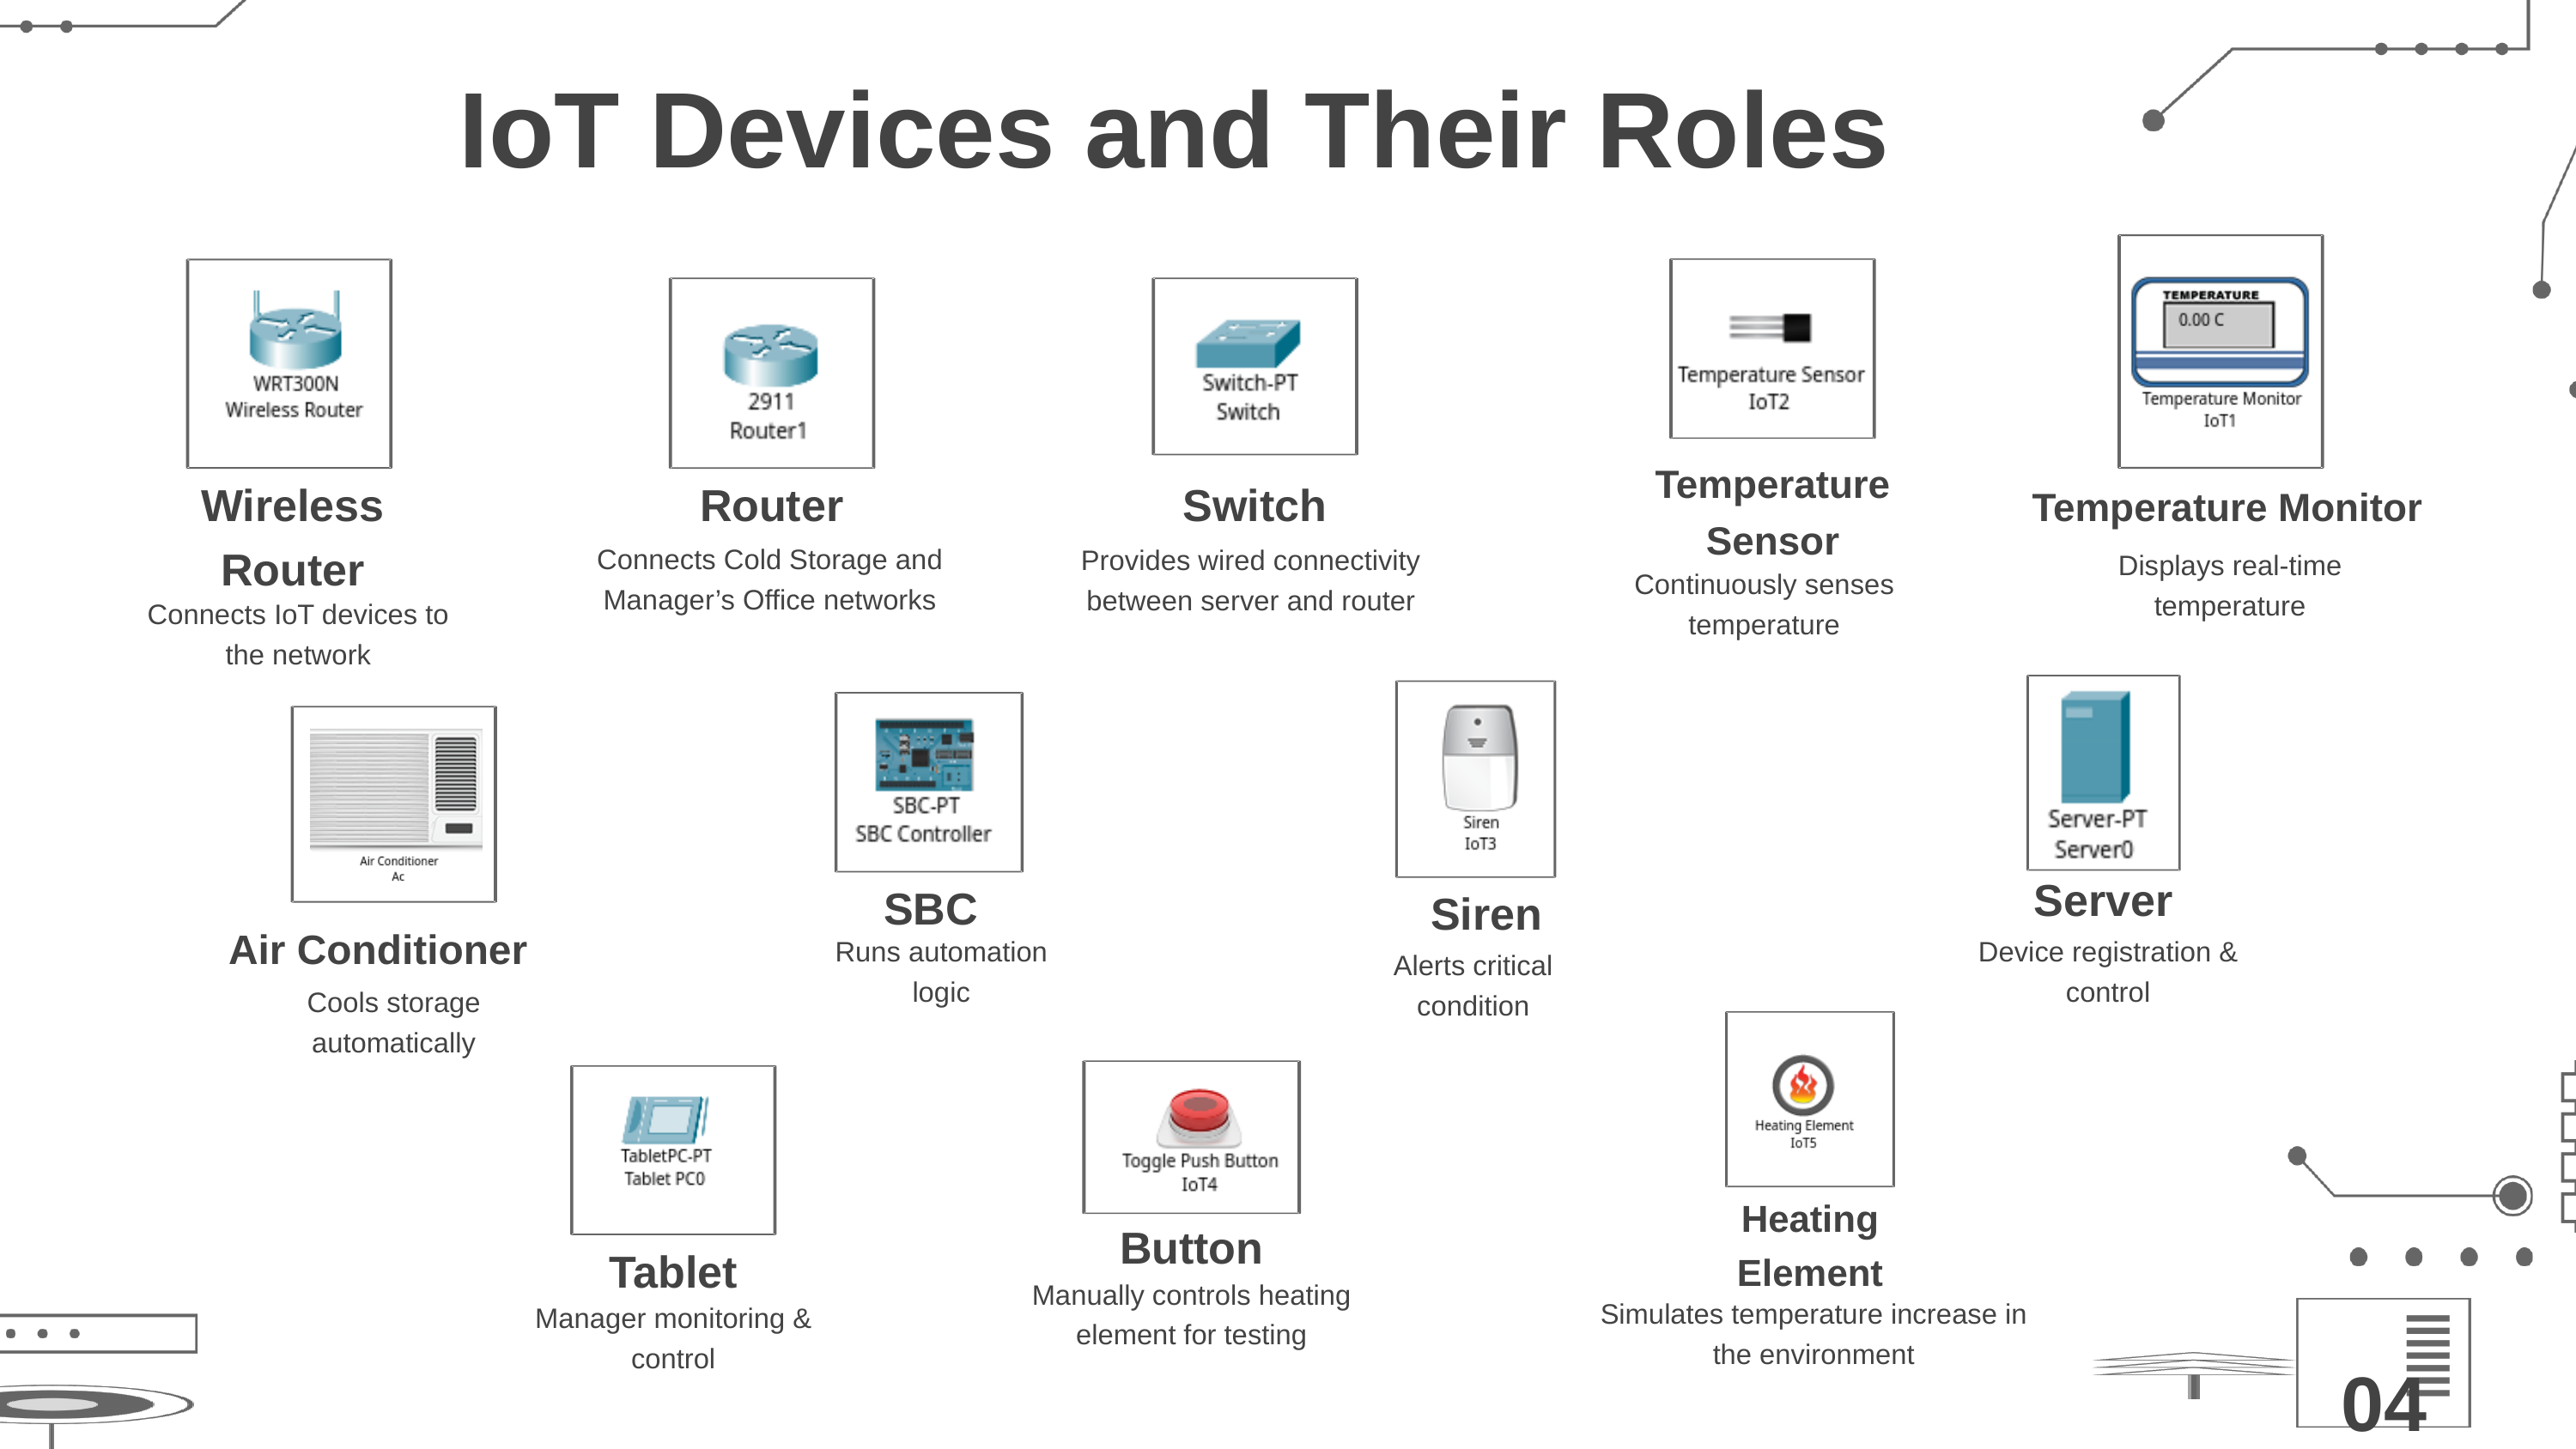

IoT Devices and Their Roles

Temperature Sensor
Wireless Router
Router
Switch
Temperature Monitor

Displays real-time temperature

Connects Cold Storage and Manager’s Office networks
Provides wired connectivity between server and router
Continuously senses temperature
Connects IoT devices to the network

Server
SBC
Siren

Runs automation logic

Device registration & control

Air Conditioner
Alerts critical condition
Cools storage automatically

Heating Element
Button
Tablet

Manually controls heating element for testing
Simulates temperature increase in the environment
Manager monitoring & control

04